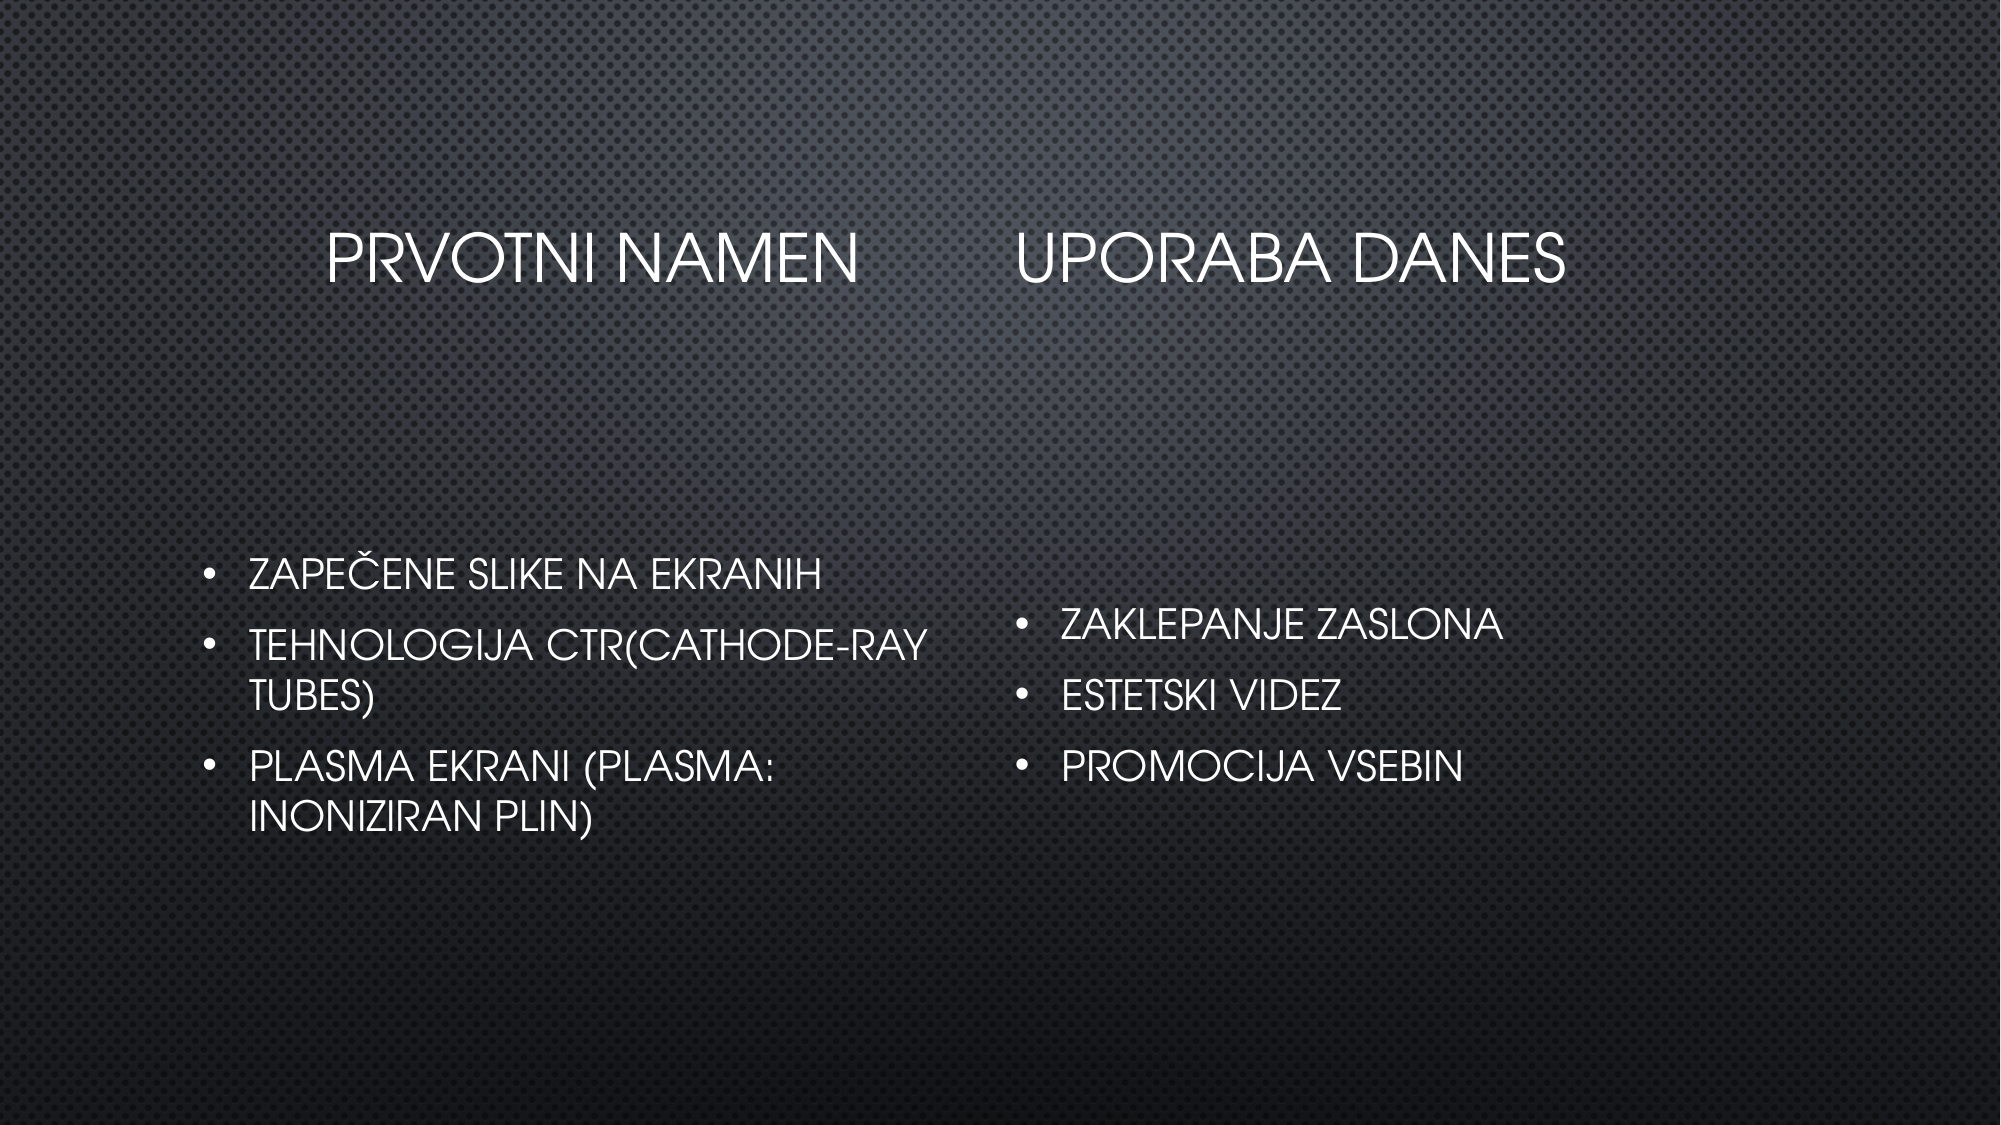

# Prvotni namen
Uporaba danes
Zaklepanje zaslona
Estetski videz
Promocija vsebin
Zapečene slike na ekranih
Tehnologija CTR(cathode-ray tubes)
Plasma ekrani (plasma: inoniziran plin)